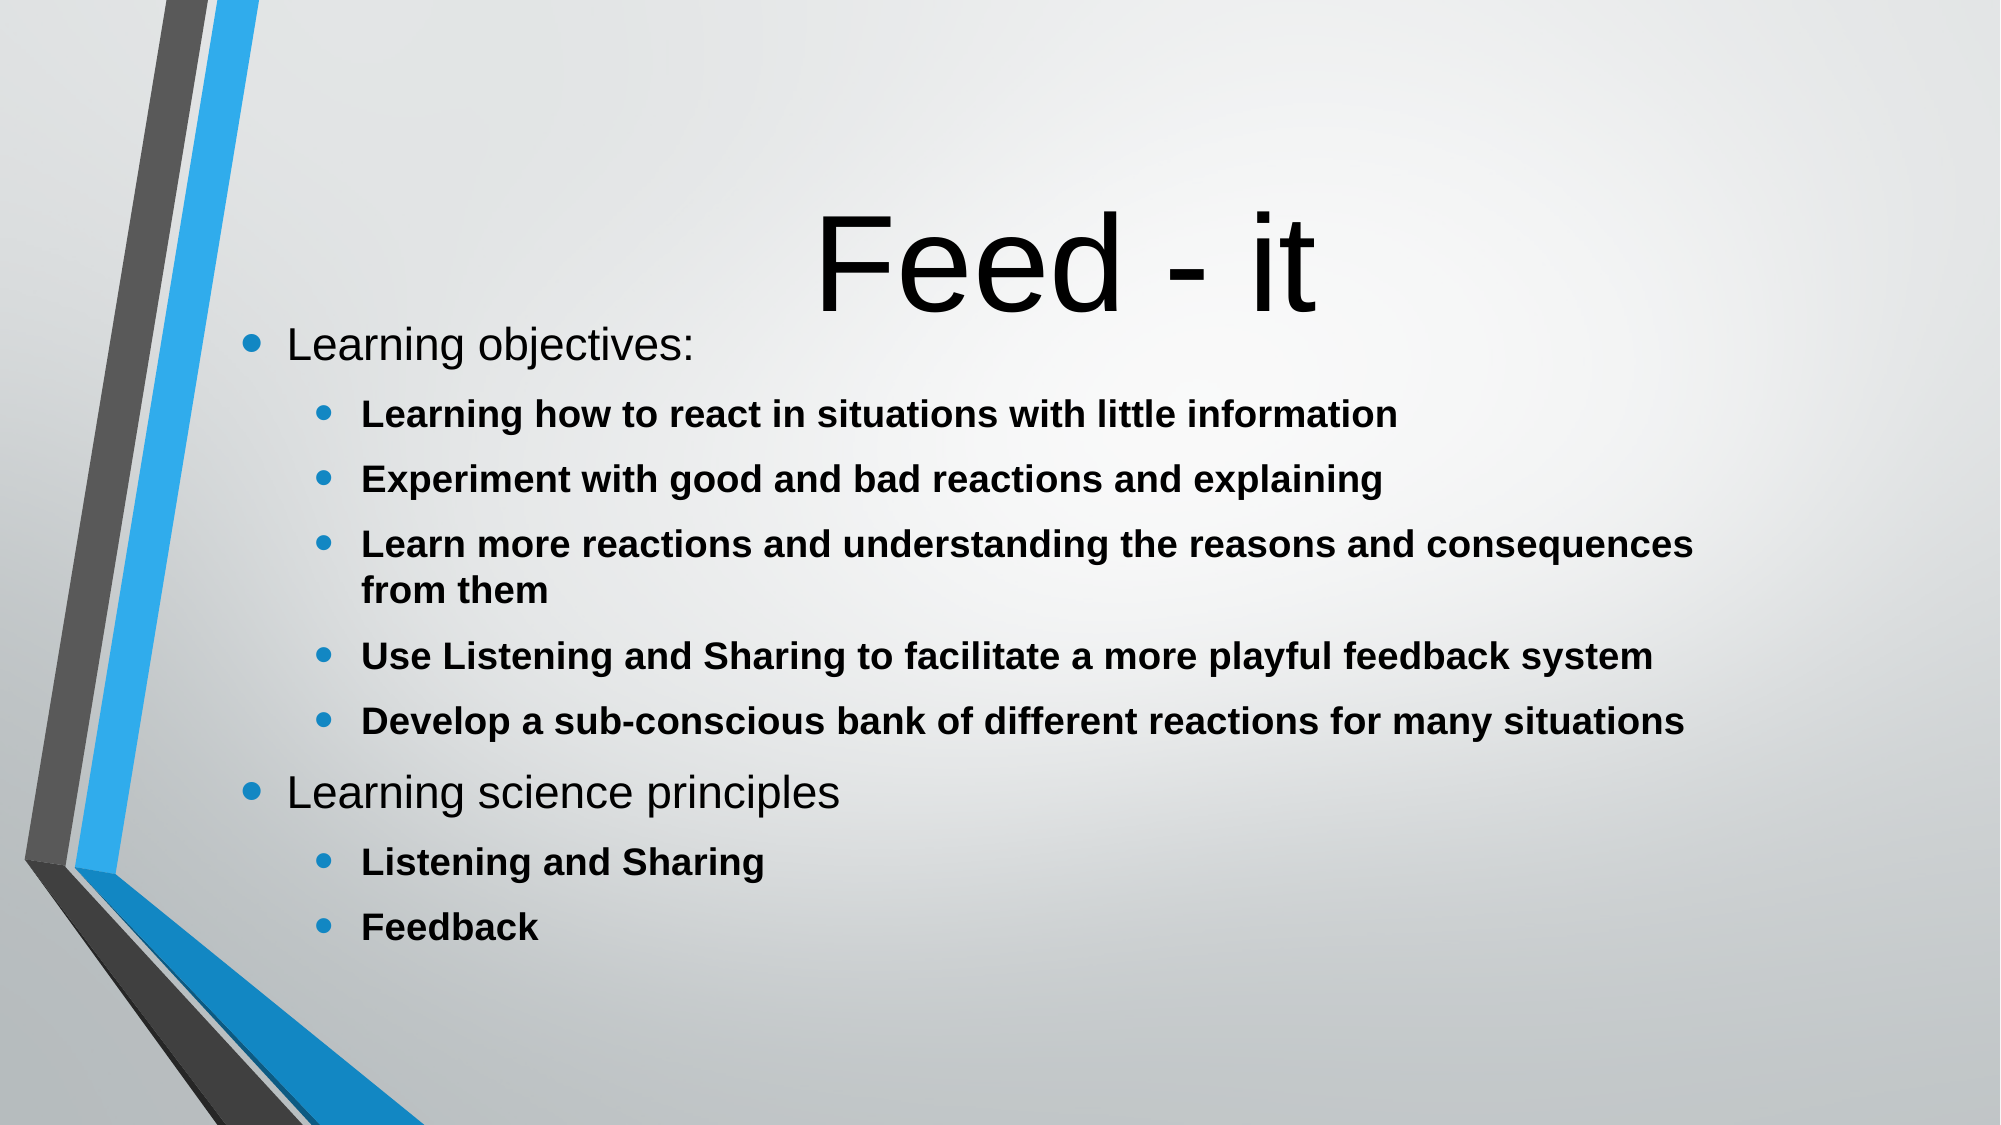

# Feed - it
Learning objectives:
Learning how to react in situations with little information
Experiment with good and bad reactions and explaining
Learn more reactions and understanding the reasons and consequences from them
Use Listening and Sharing to facilitate a more playful feedback system
Develop a sub-conscious bank of different reactions for many situations
Learning science principles
Listening and Sharing
Feedback